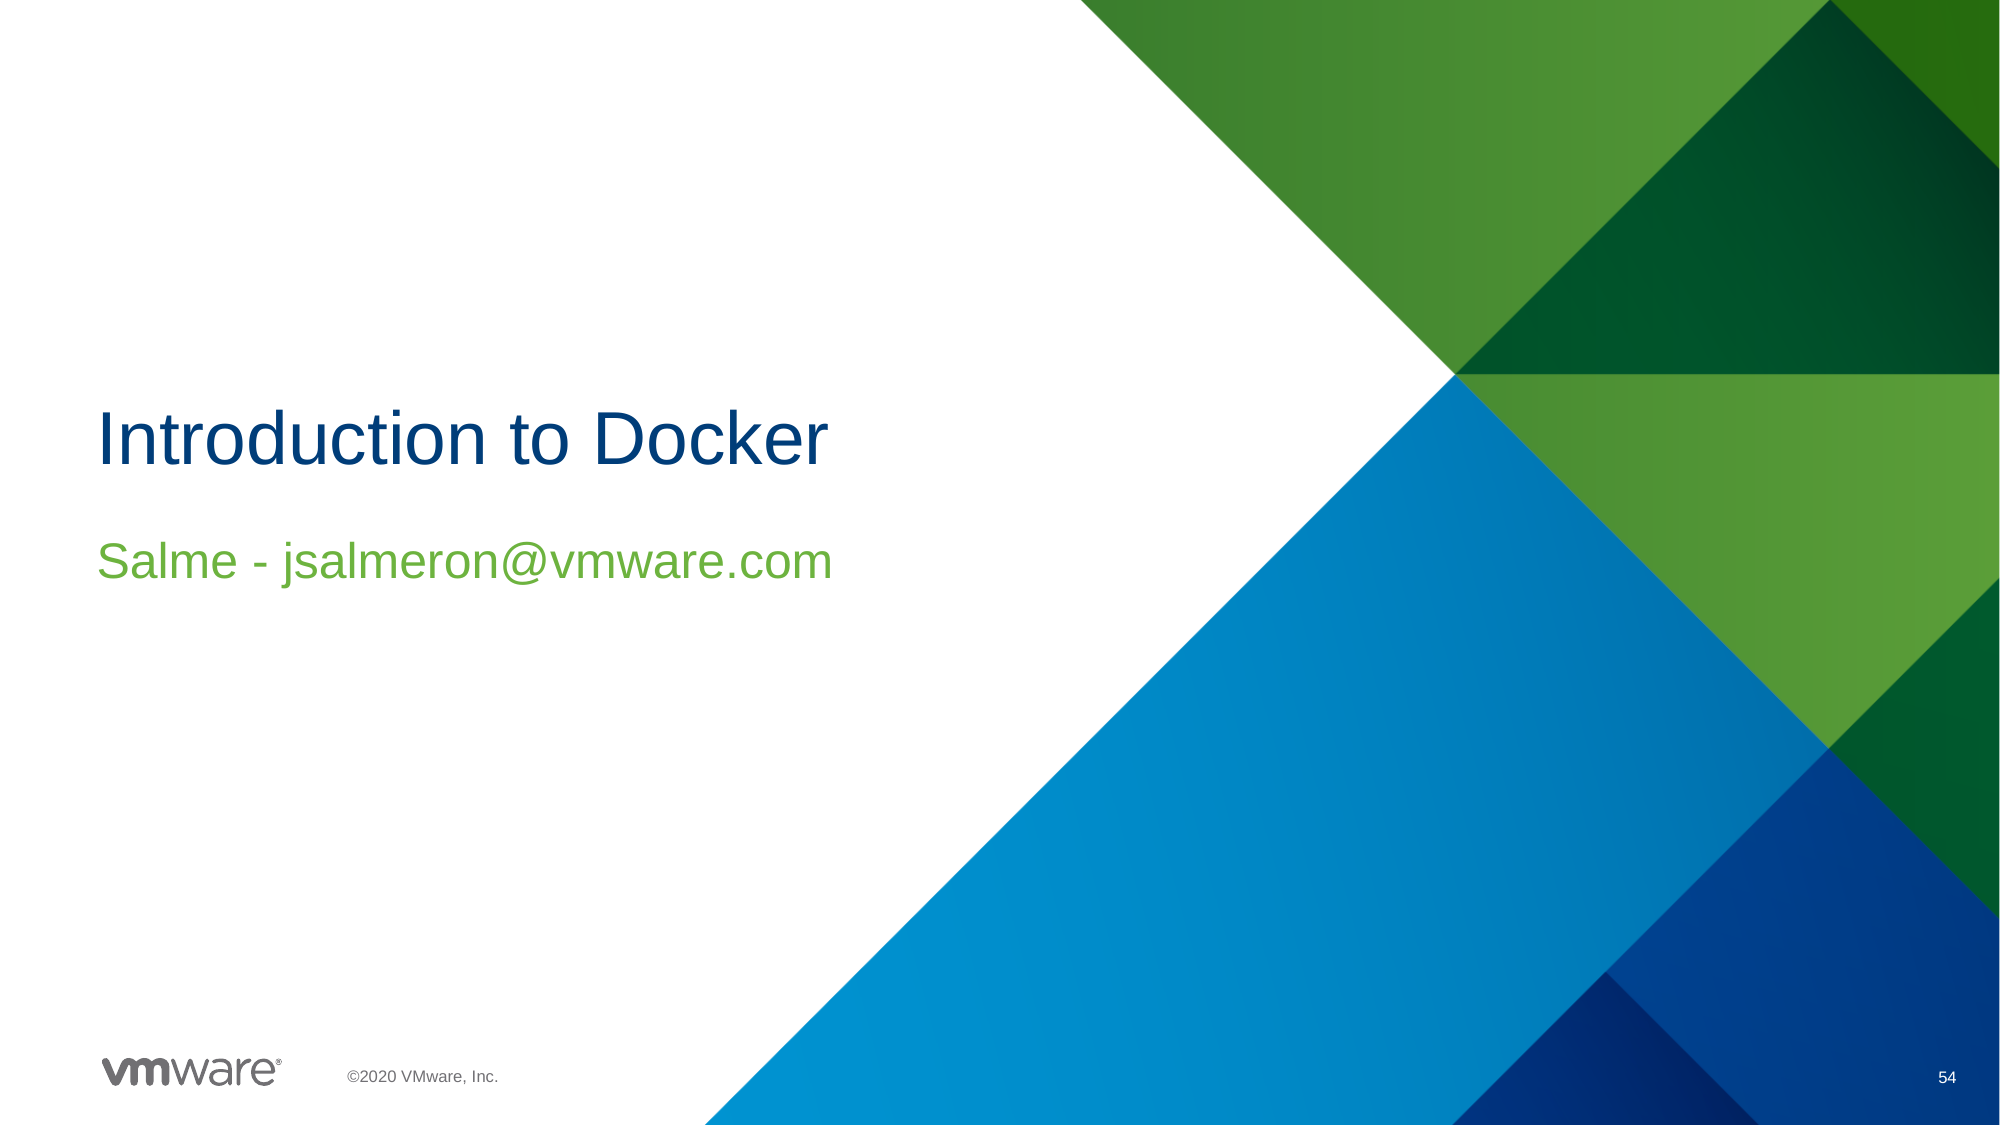

# Introduction to Docker
Salme - jsalmeron@vmware.com